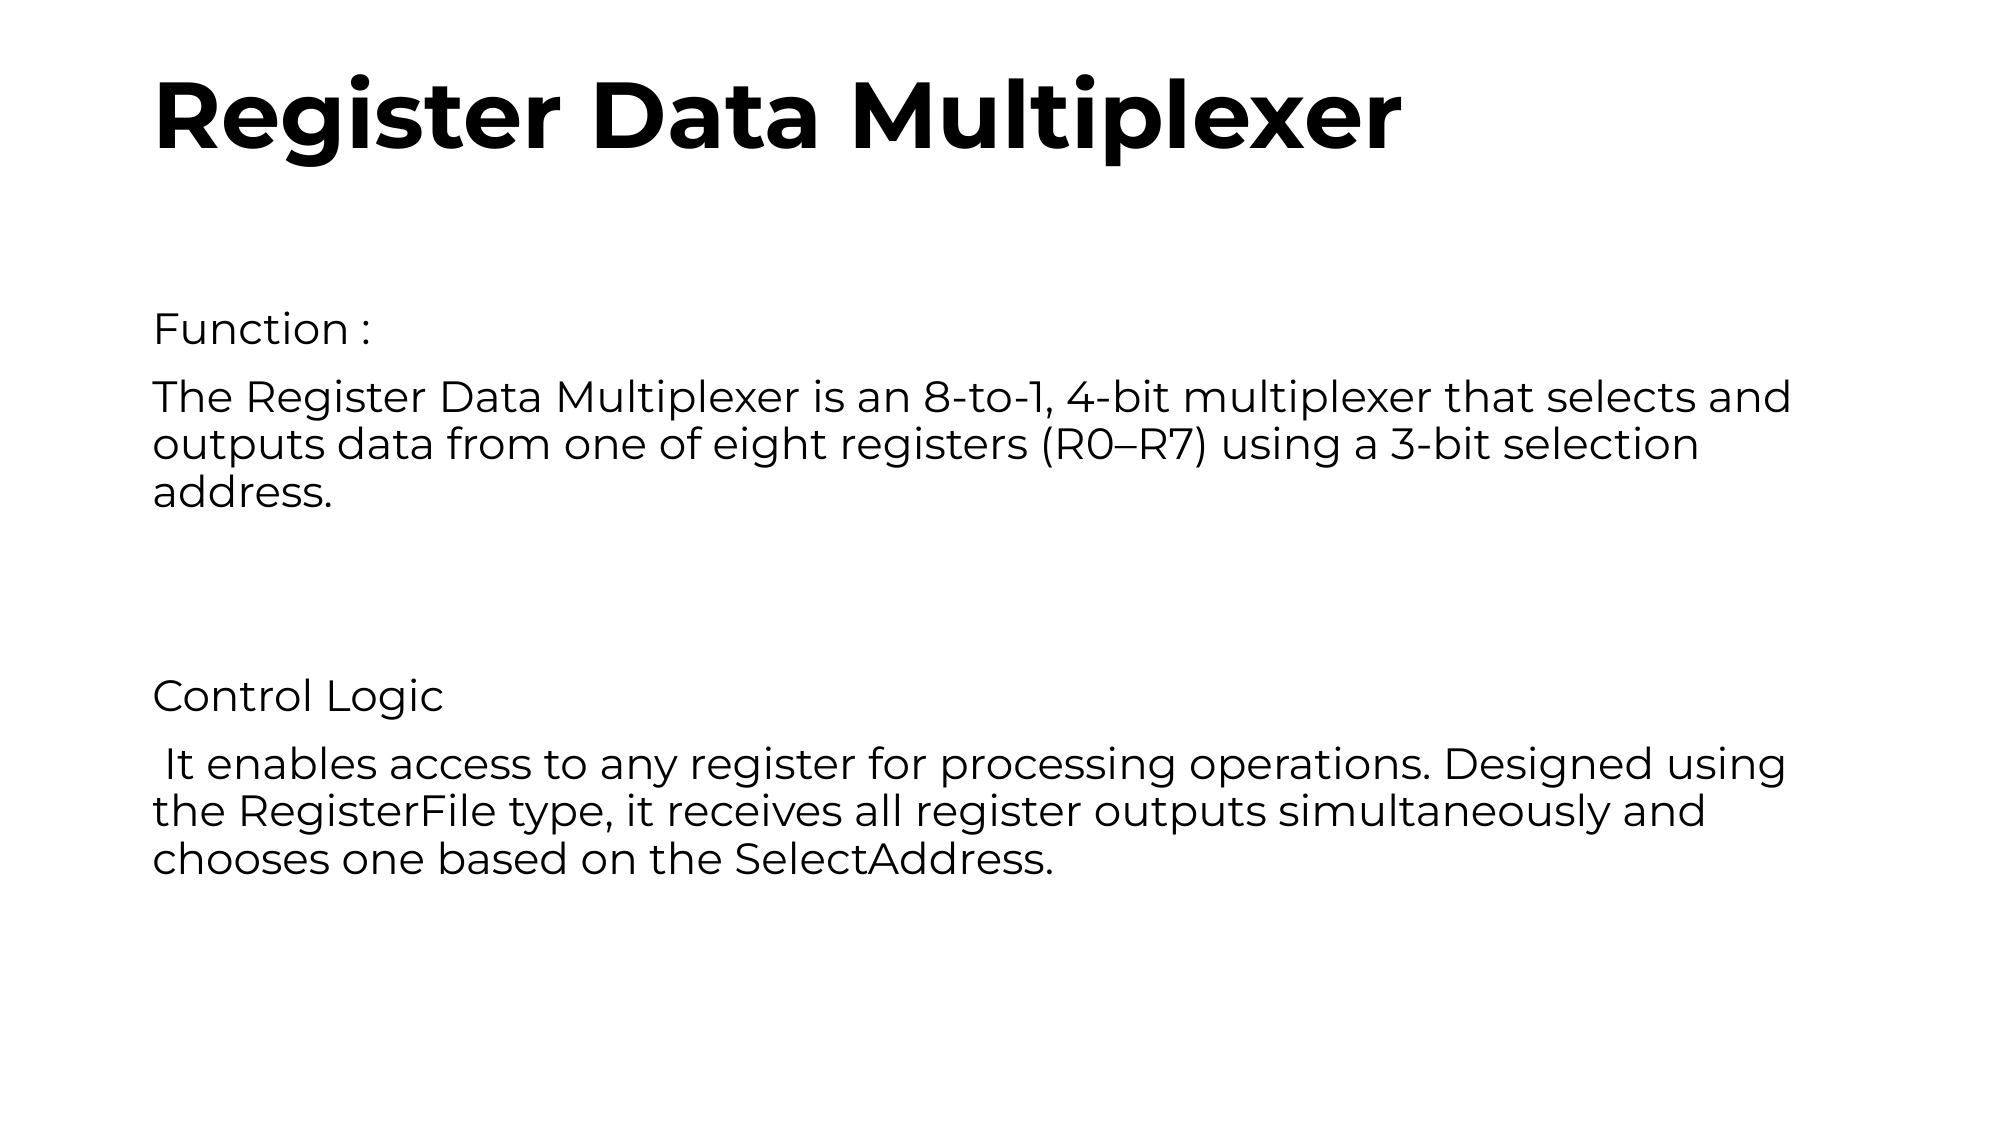

# Register Data Multiplexer

Function :
The Register Data Multiplexer is an 8-to-1, 4-bit multiplexer that selects and outputs data from one of eight registers (R0–R7) using a 3-bit selection address.

Control Logic
 It enables access to any register for processing operations. Designed using the RegisterFile type, it receives all register outputs simultaneously and chooses one based on the SelectAddress.